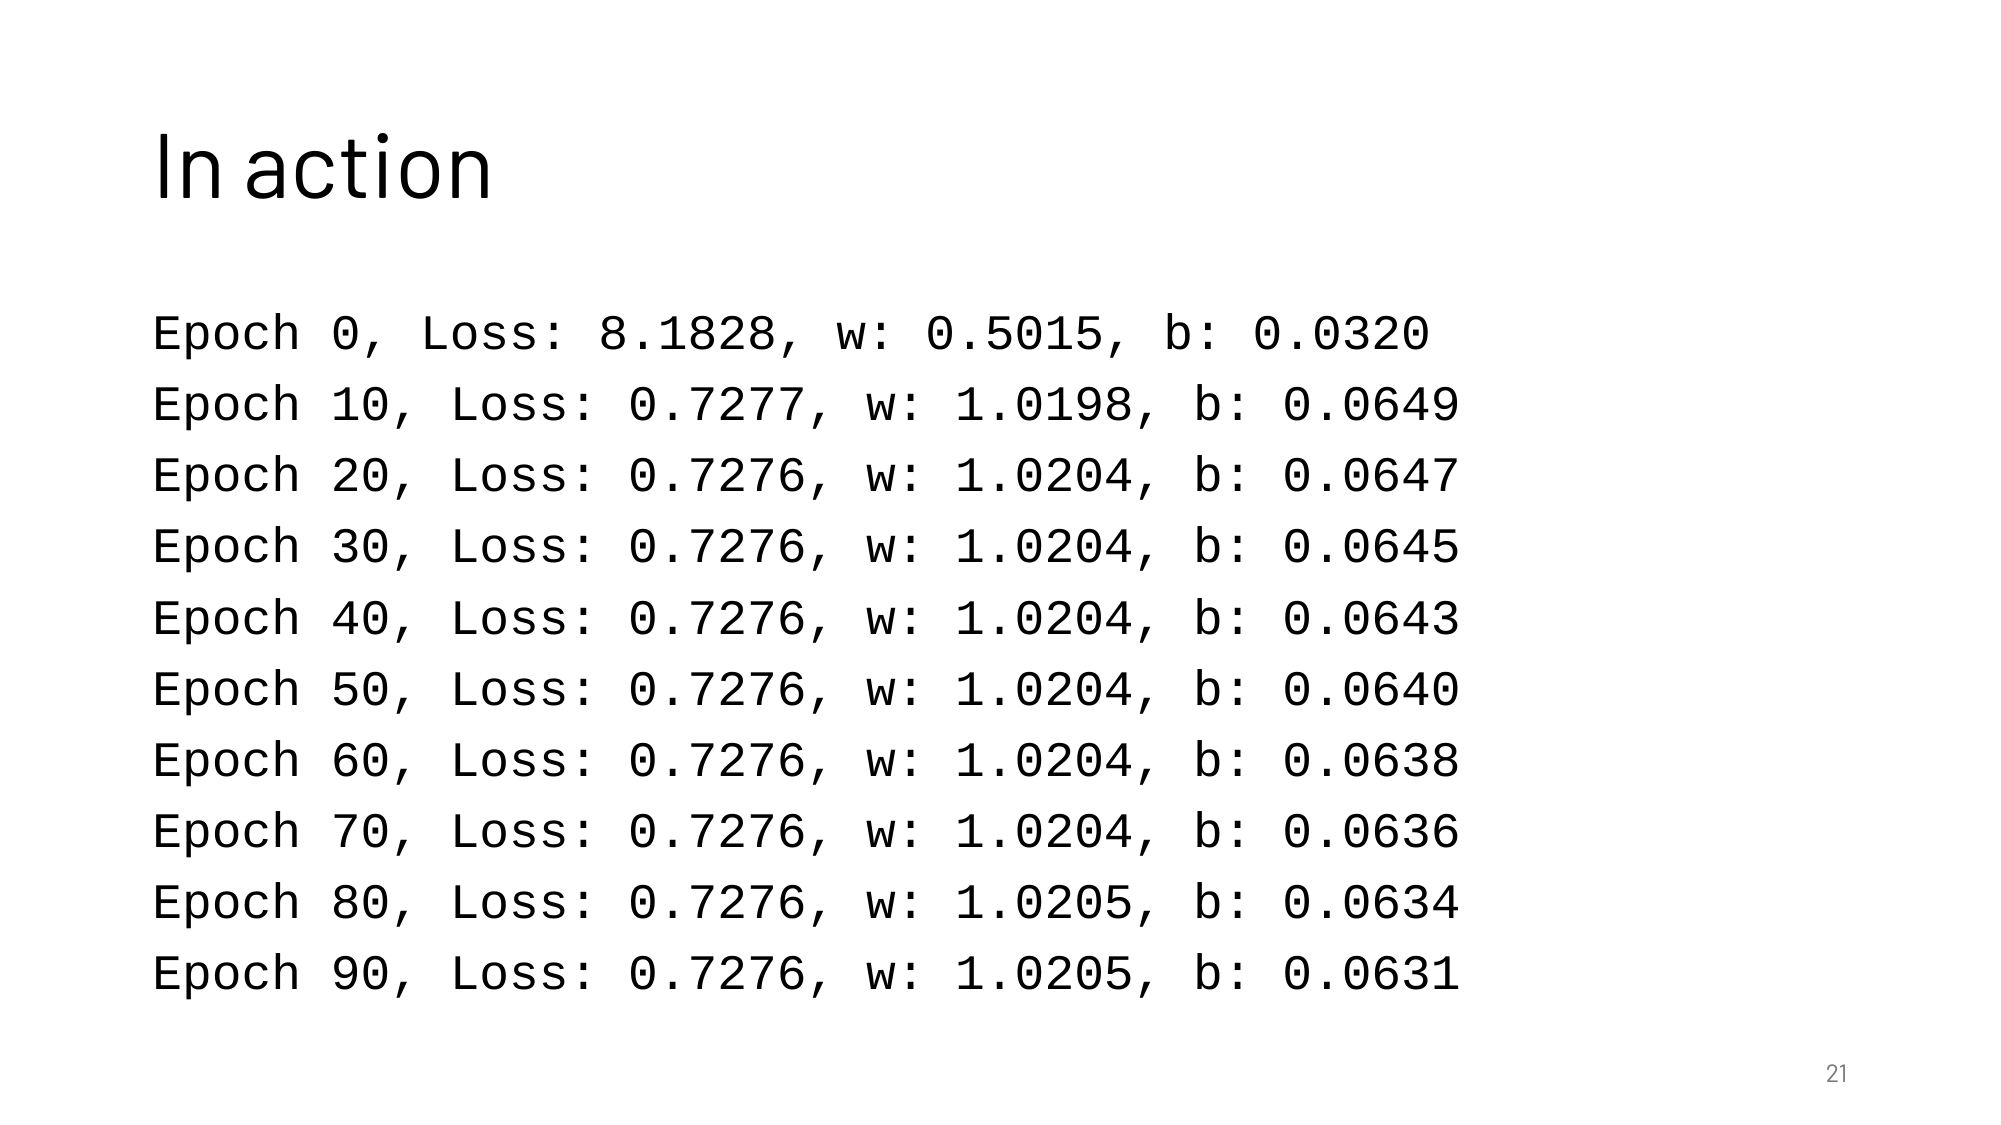

# In action
Epoch 0, Loss: 8.1828, w: 0.5015, b: 0.0320
Epoch 10, Loss: 0.7277, w: 1.0198, b: 0.0649
Epoch 20, Loss: 0.7276, w: 1.0204, b: 0.0647
Epoch 30, Loss: 0.7276, w: 1.0204, b: 0.0645
Epoch 40, Loss: 0.7276, w: 1.0204, b: 0.0643
Epoch 50, Loss: 0.7276, w: 1.0204, b: 0.0640
Epoch 60, Loss: 0.7276, w: 1.0204, b: 0.0638
Epoch 70, Loss: 0.7276, w: 1.0204, b: 0.0636
Epoch 80, Loss: 0.7276, w: 1.0205, b: 0.0634
Epoch 90, Loss: 0.7276, w: 1.0205, b: 0.0631
21